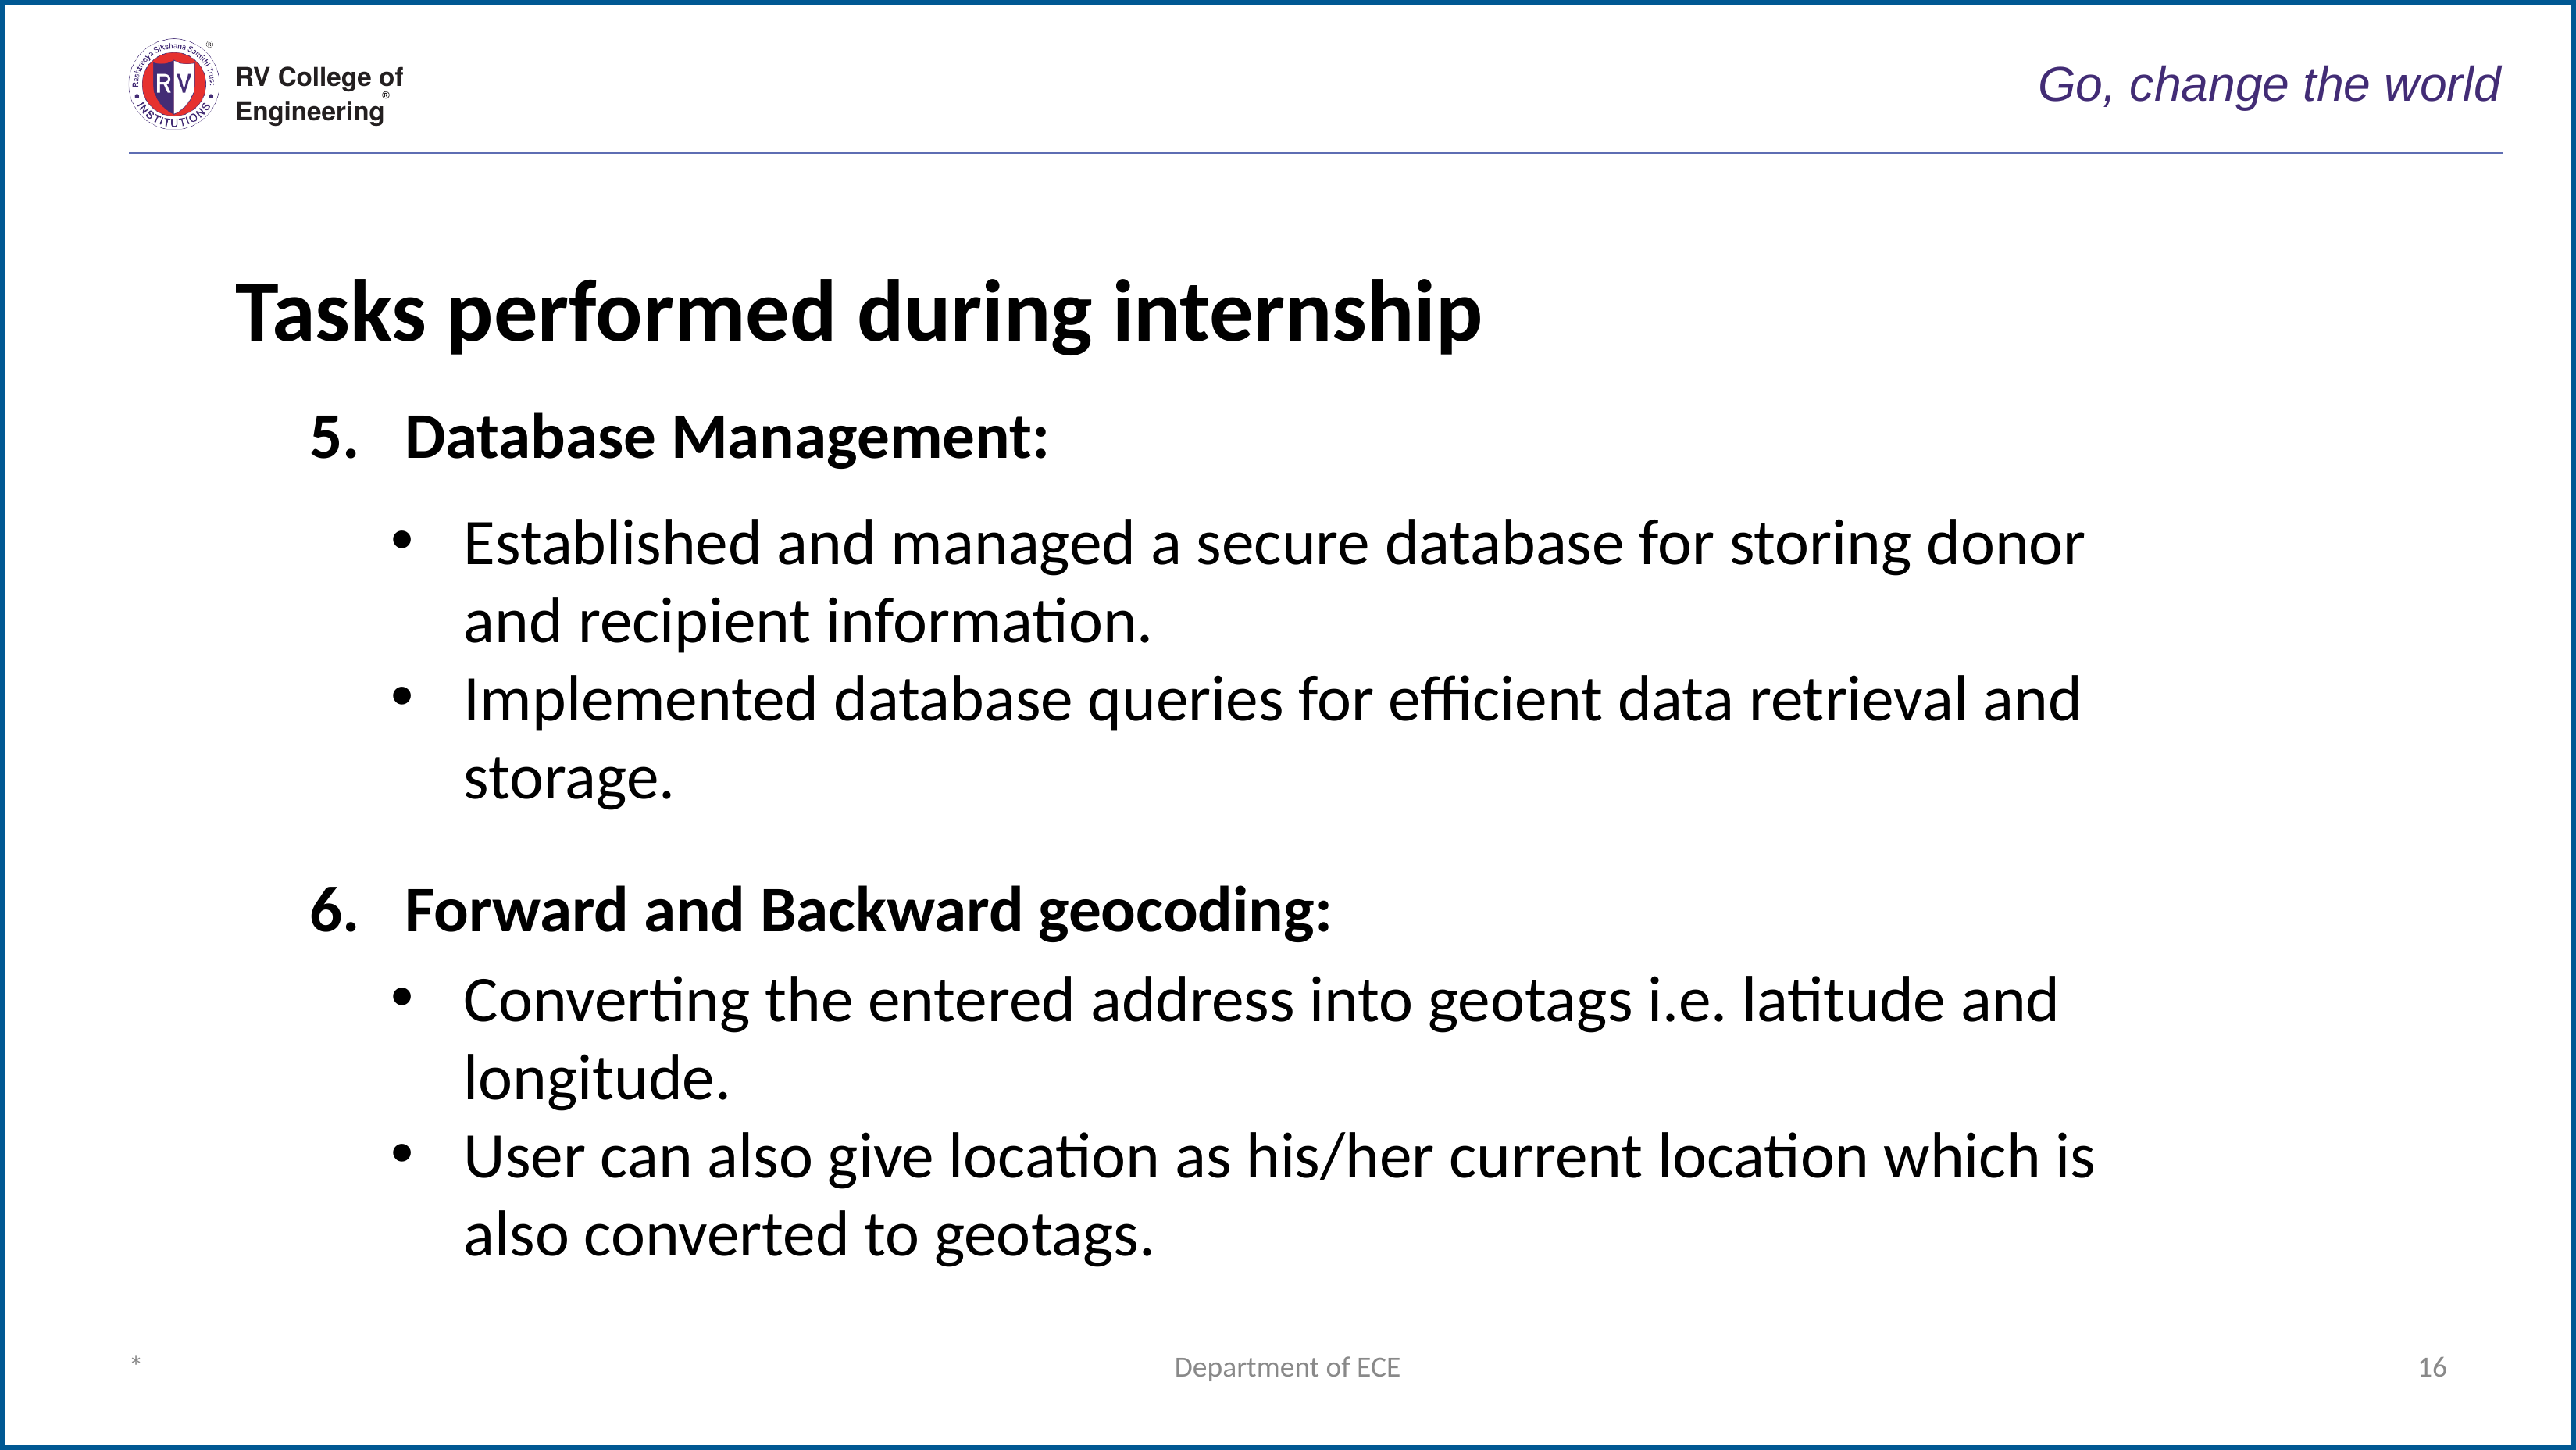

# Go, change the world
RV College of
Engineering

Tasks performed during internship
Database Management:

Forward and Backward geocoding:

Established and managed a secure database for storing donor and recipient information.
Implemented database queries for efficient data retrieval and storage.

Converting the entered address into geotags i.e. latitude and longitude.
User can also give location as his/her current location which is also converted to geotags.

*
Department of ECE
16